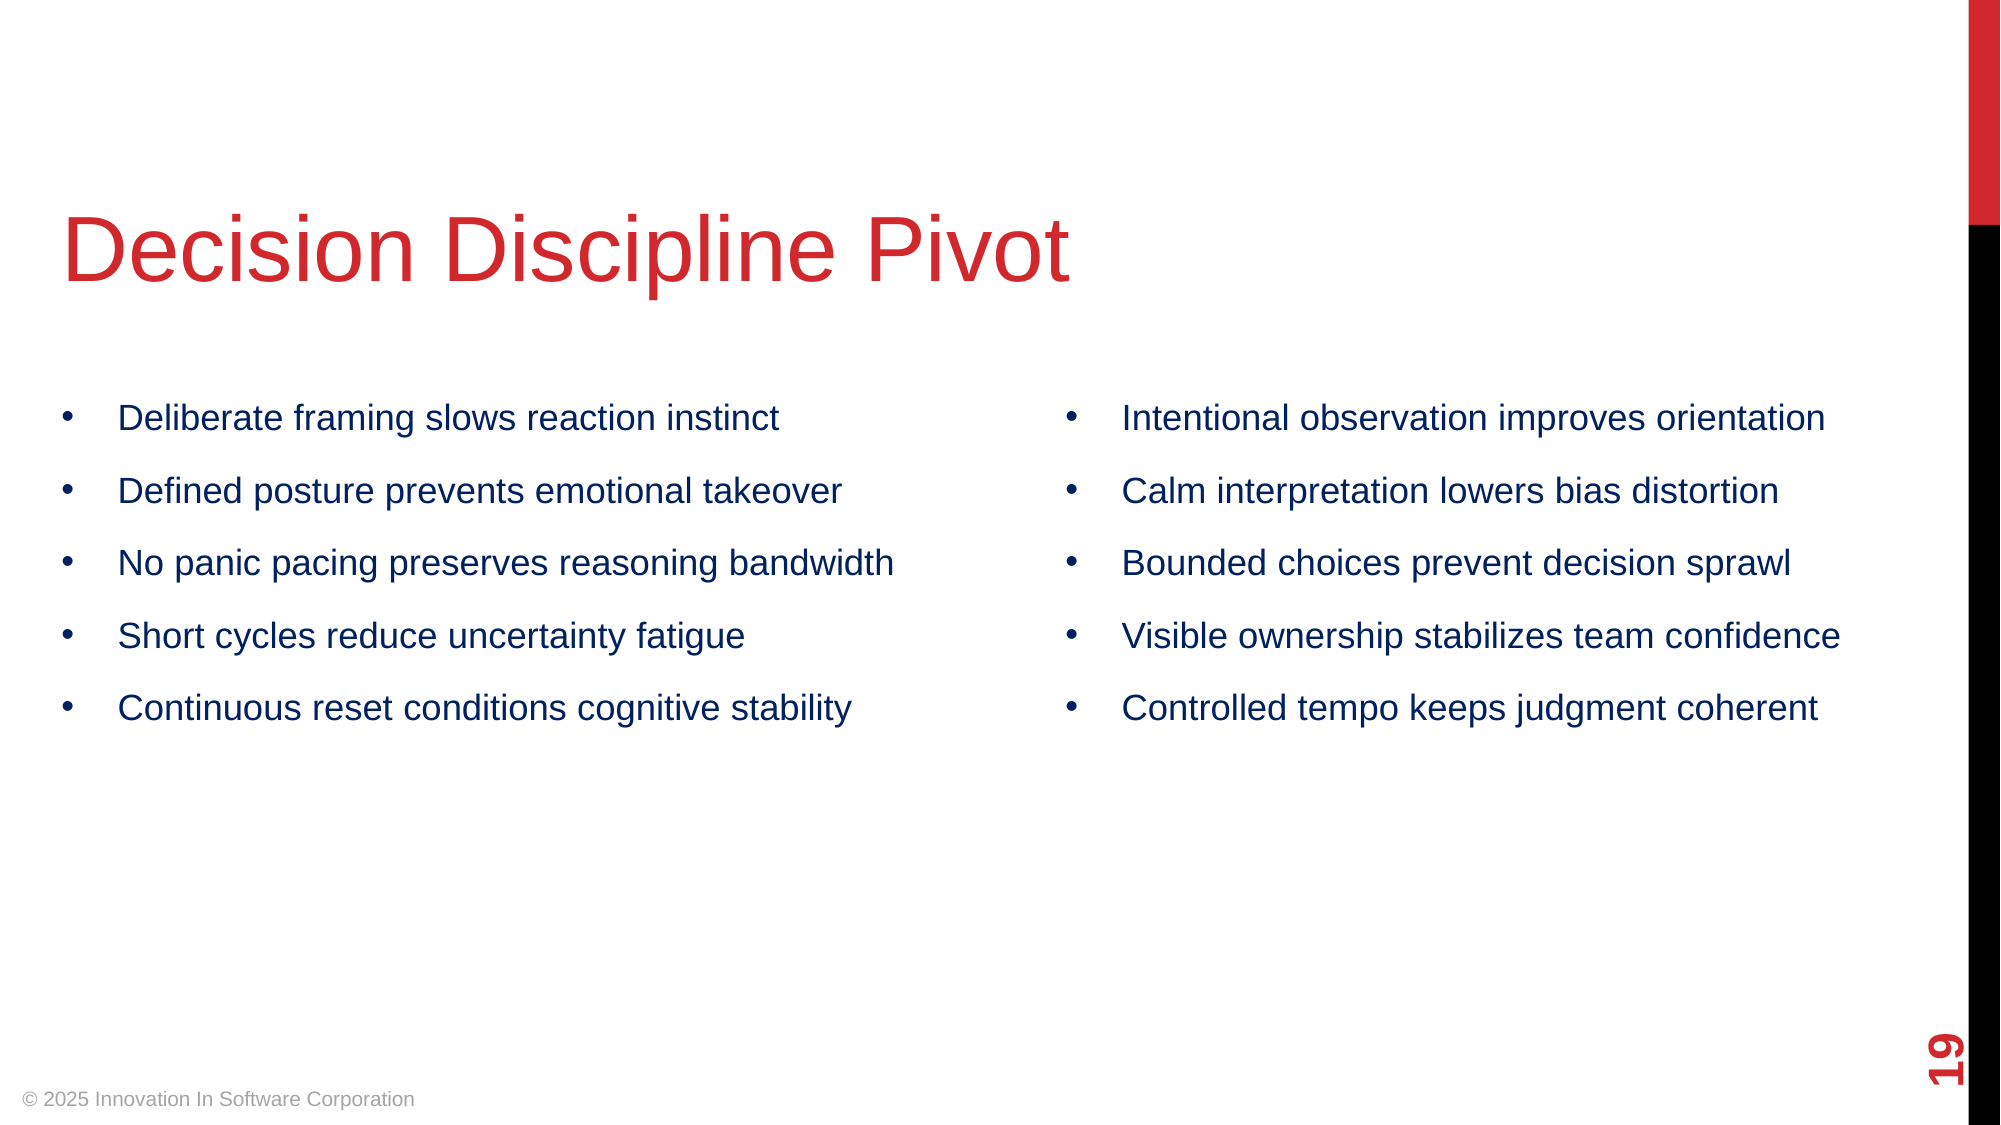

Decision Discipline Pivot
Deliberate framing slows reaction instinct
Intentional observation improves orientation
Defined posture prevents emotional takeover
Calm interpretation lowers bias distortion
No panic pacing preserves reasoning bandwidth
Bounded choices prevent decision sprawl
Short cycles reduce uncertainty fatigue
Visible ownership stabilizes team confidence
Continuous reset conditions cognitive stability
Controlled tempo keeps judgment coherent
19
© 2025 Innovation In Software Corporation